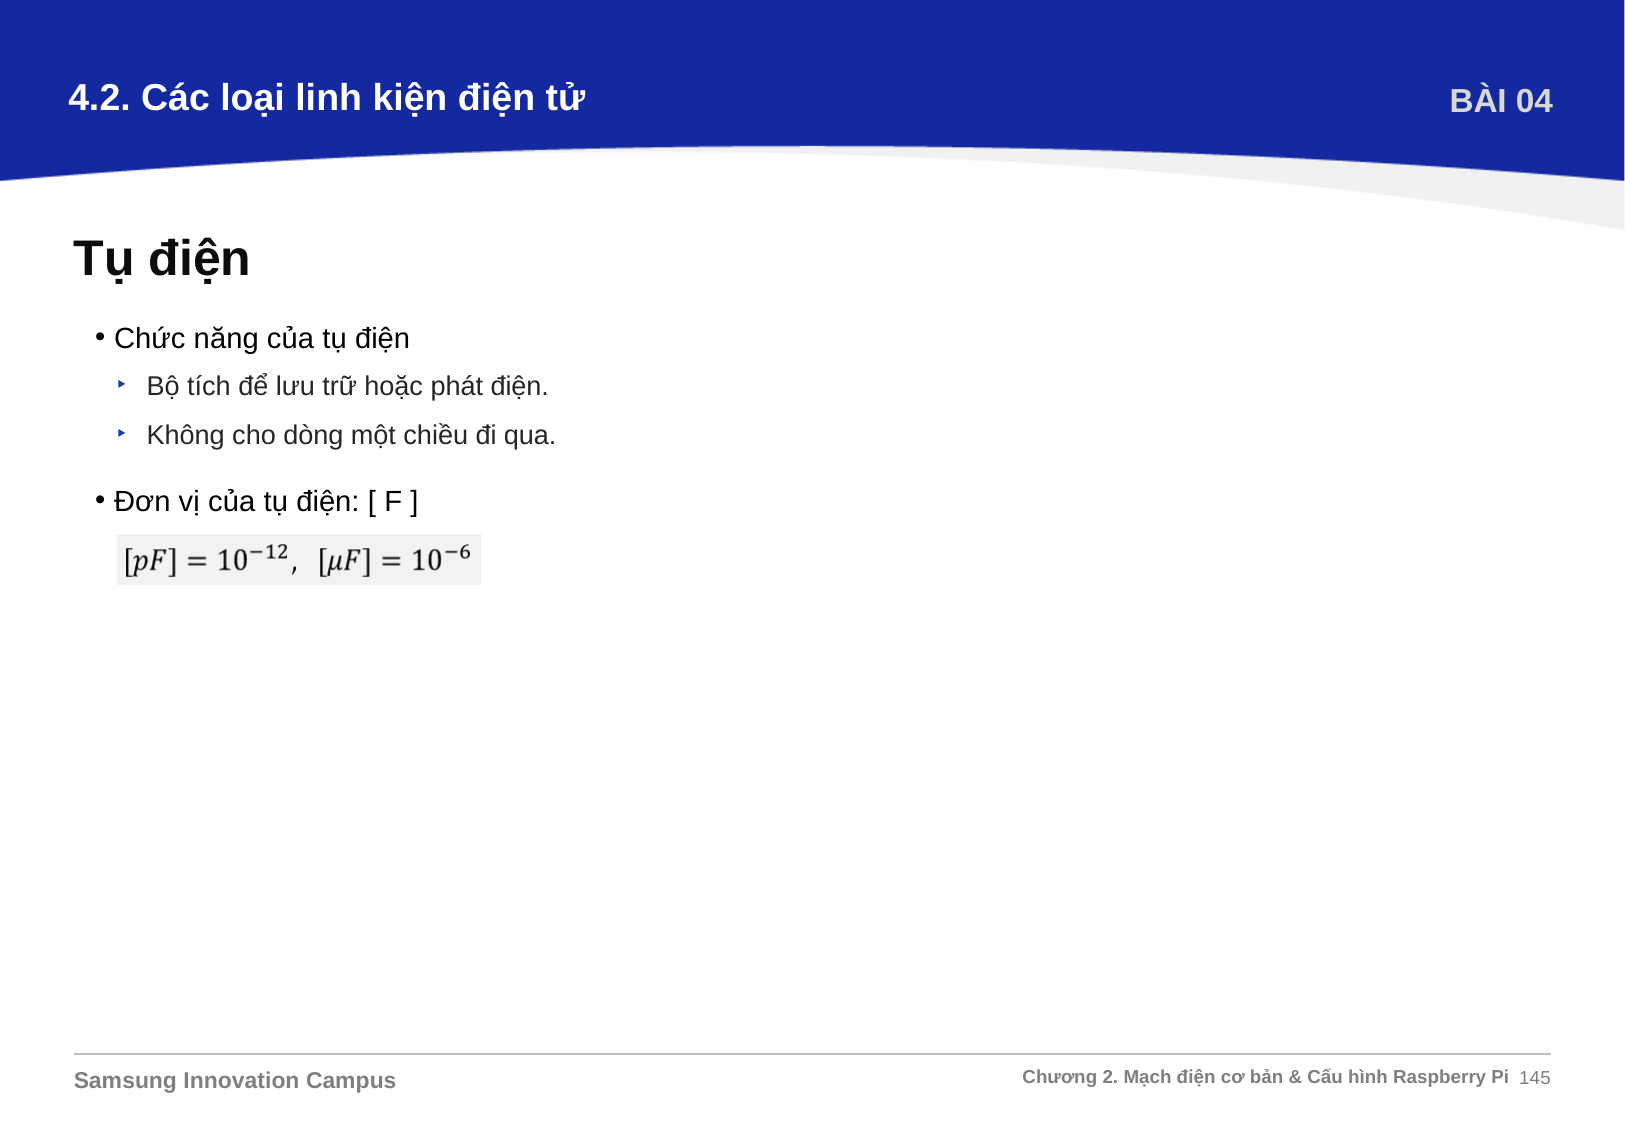

4.2. Các loại linh kiện điện tử
BÀI 04
Tụ điện
Chức năng của tụ điện
Bộ tích để lưu trữ hoặc phát điện.
Không cho dòng một chiều đi qua.
Đơn vị của tụ điện: [ F ]